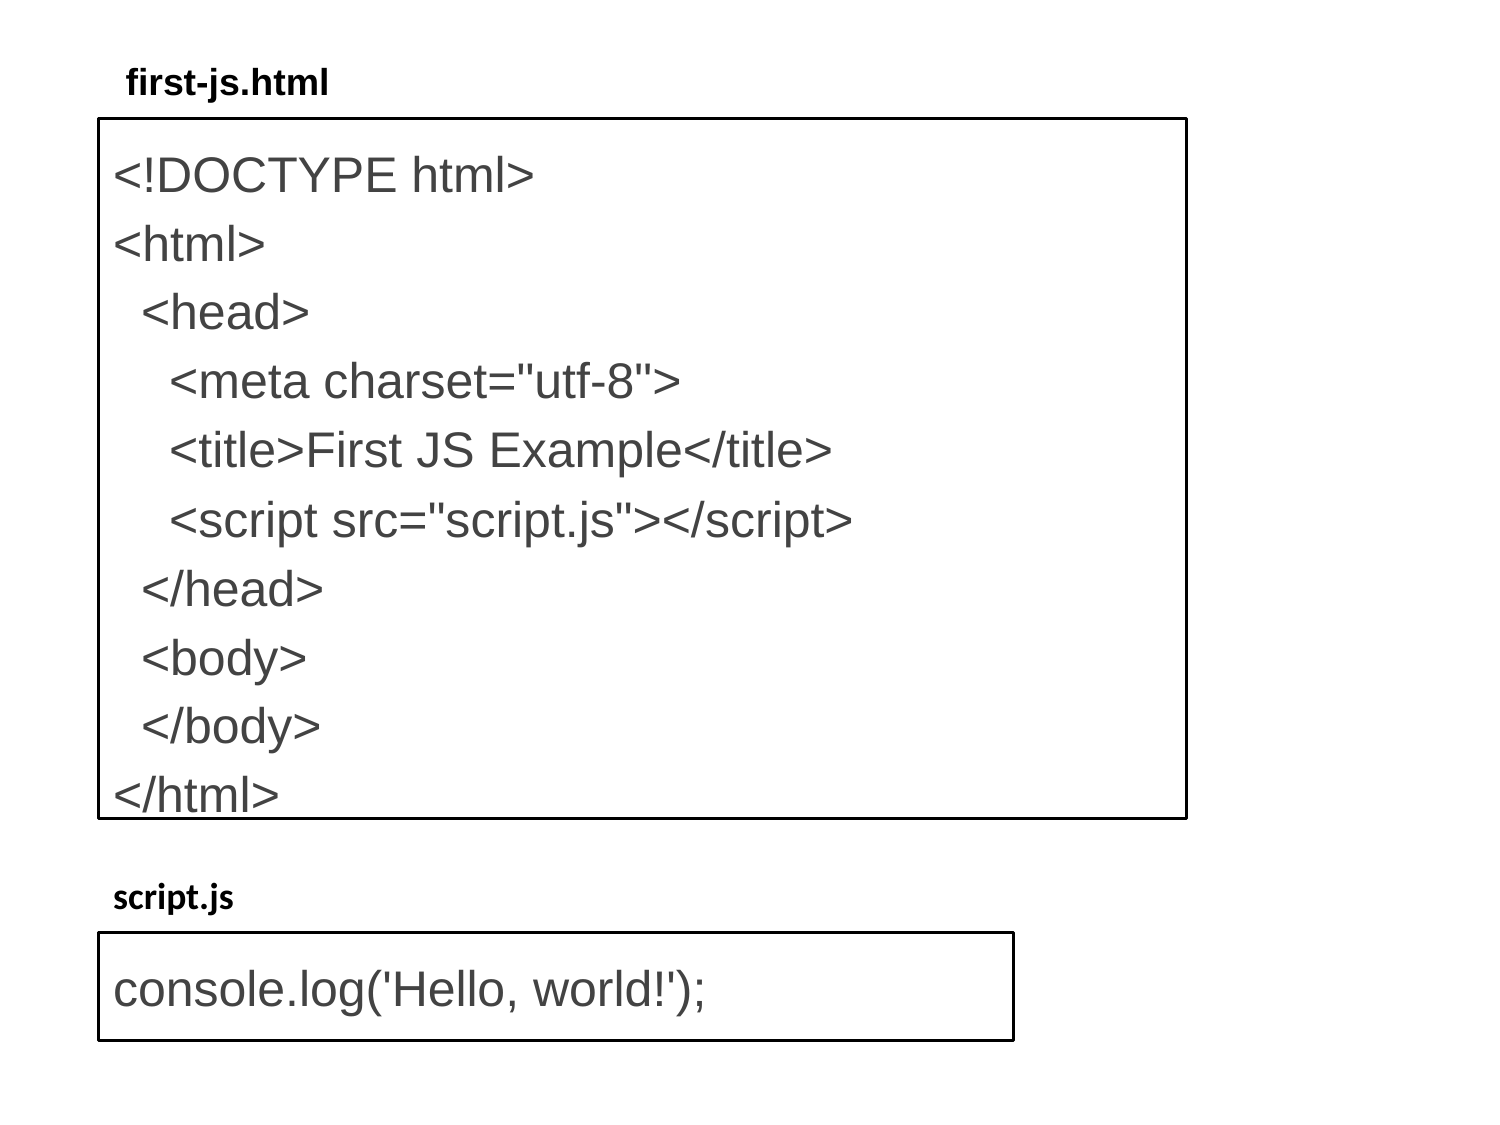

first-js.html
<!DOCTYPE html>
<html>
  <head>
    <meta charset="utf-8">
    <title>First JS Example</title>
    <script src="script.js"></script>
  </head>
  <body>
  </body>
</html>
script.js
console.log('Hello, world!');